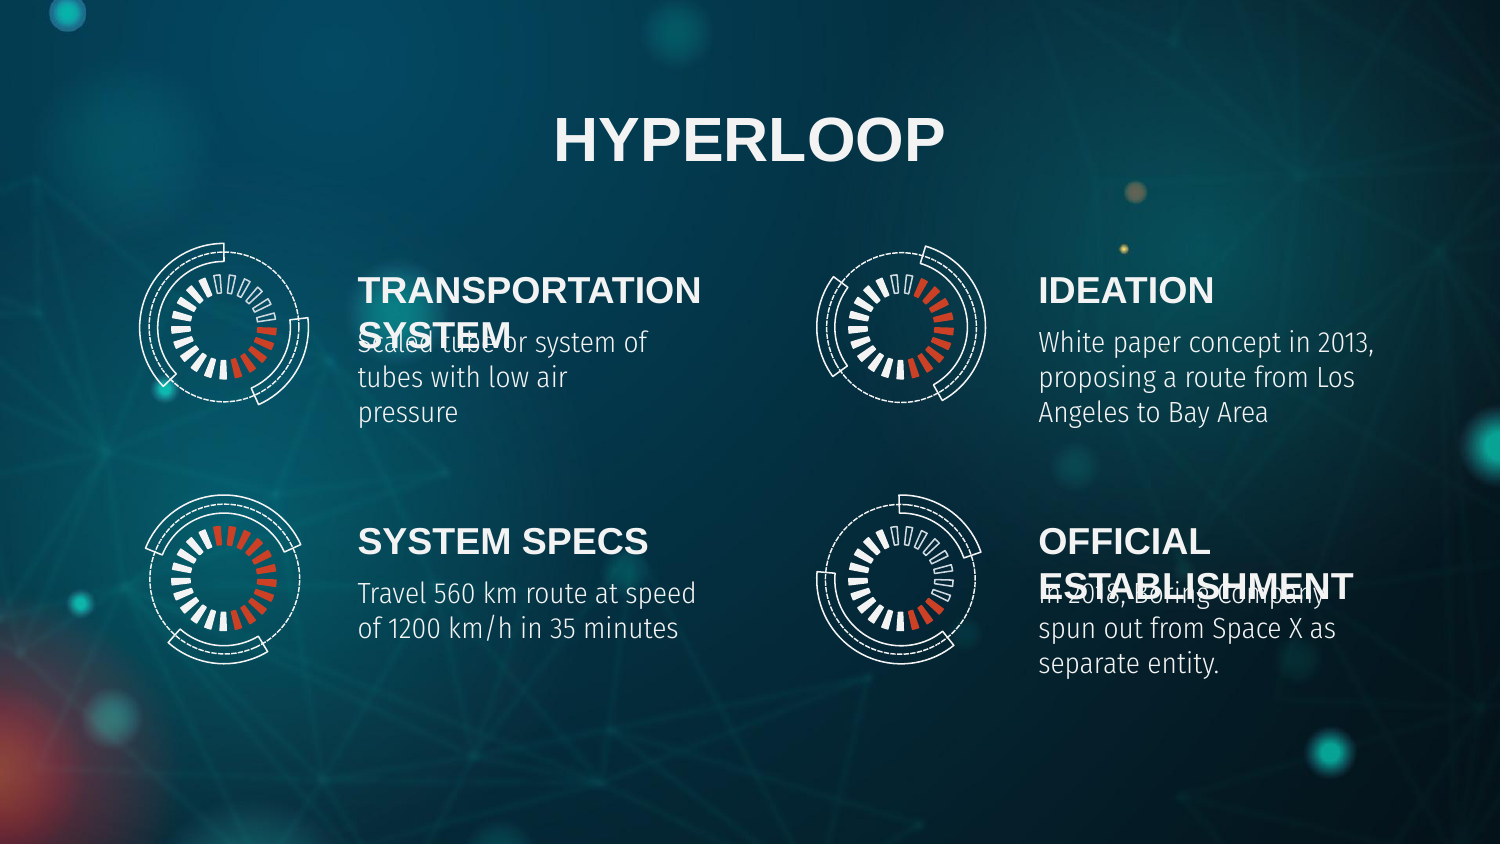

# HYPERLOOP

TRANSPORTATION SYSTEM
IDEATION

Scaled tube or system of tubes with low air pressure
White paper concept in 2013, proposing a route from Los Angeles to Bay Area

SYSTEM SPECS
OFFICIAL ESTABLISHMENT

Travel 560 km route at speed of 1200 km/h in 35 minutes
In 2018, Boring Company spun out from Space X as separate entity.